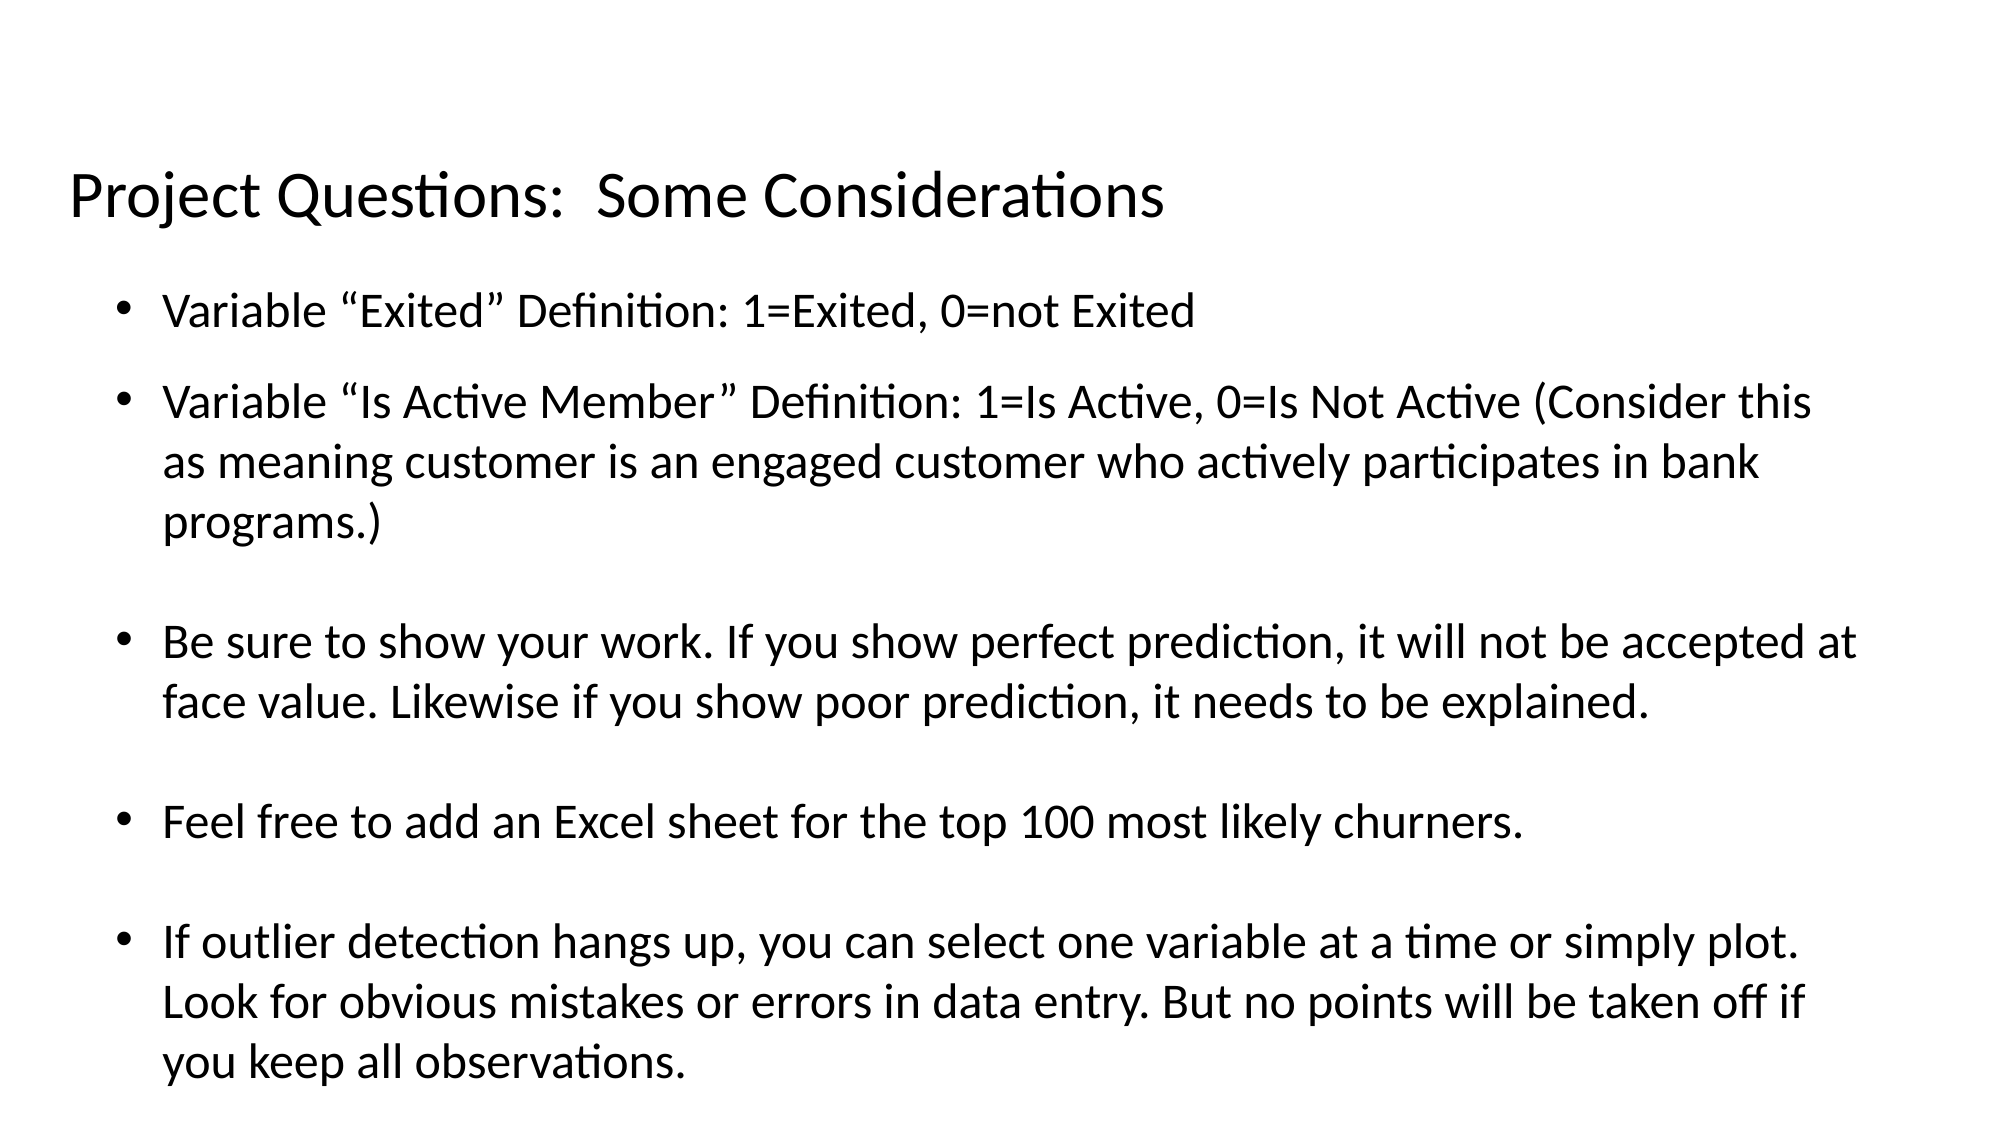

Project Questions:  Some Considerations
Variable “Exited” Definition: 1=Exited, 0=not Exited

Variable “Is Active Member” Definition: 1=Is Active, 0=Is Not Active (Consider this as meaning customer is an engaged customer who actively participates in bank programs.)

Be sure to show your work. If you show perfect prediction, it will not be accepted at face value. Likewise if you show poor prediction, it needs to be explained.

Feel free to add an Excel sheet for the top 100 most likely churners.

If outlier detection hangs up, you can select one variable at a time or simply plot. Look for obvious mistakes or errors in data entry. But no points will be taken off if you keep all observations.